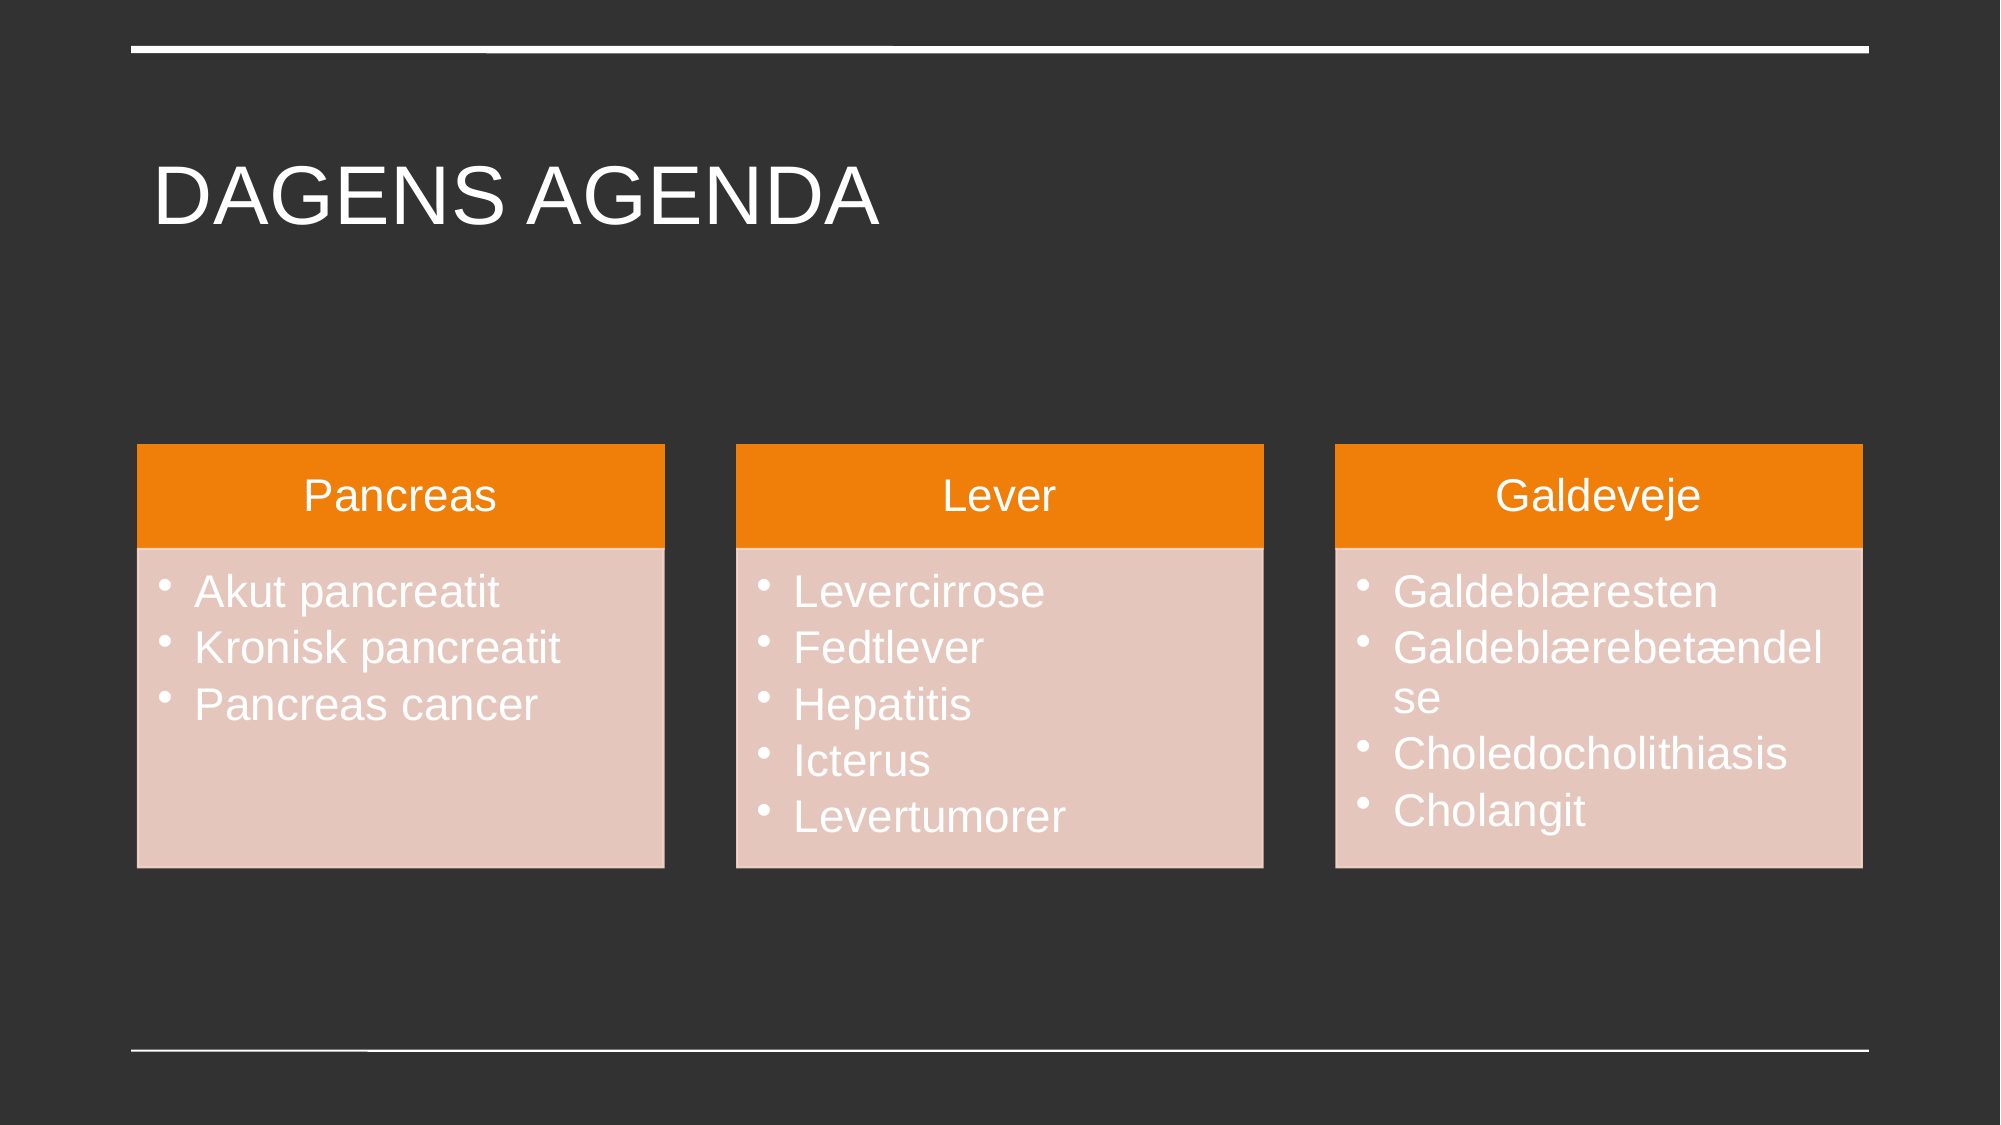

# Dagens agenda
Pancreas
Akut pancreatit
Kronisk pancreatit
Pancreas cancer
Lever
Levercirrose
Fedtlever
Hepatitis
Icterus
Levertumorer
Galdeveje
Galdeblæresten
Galdeblærebetændelse
Choledocholithiasis
Cholangit